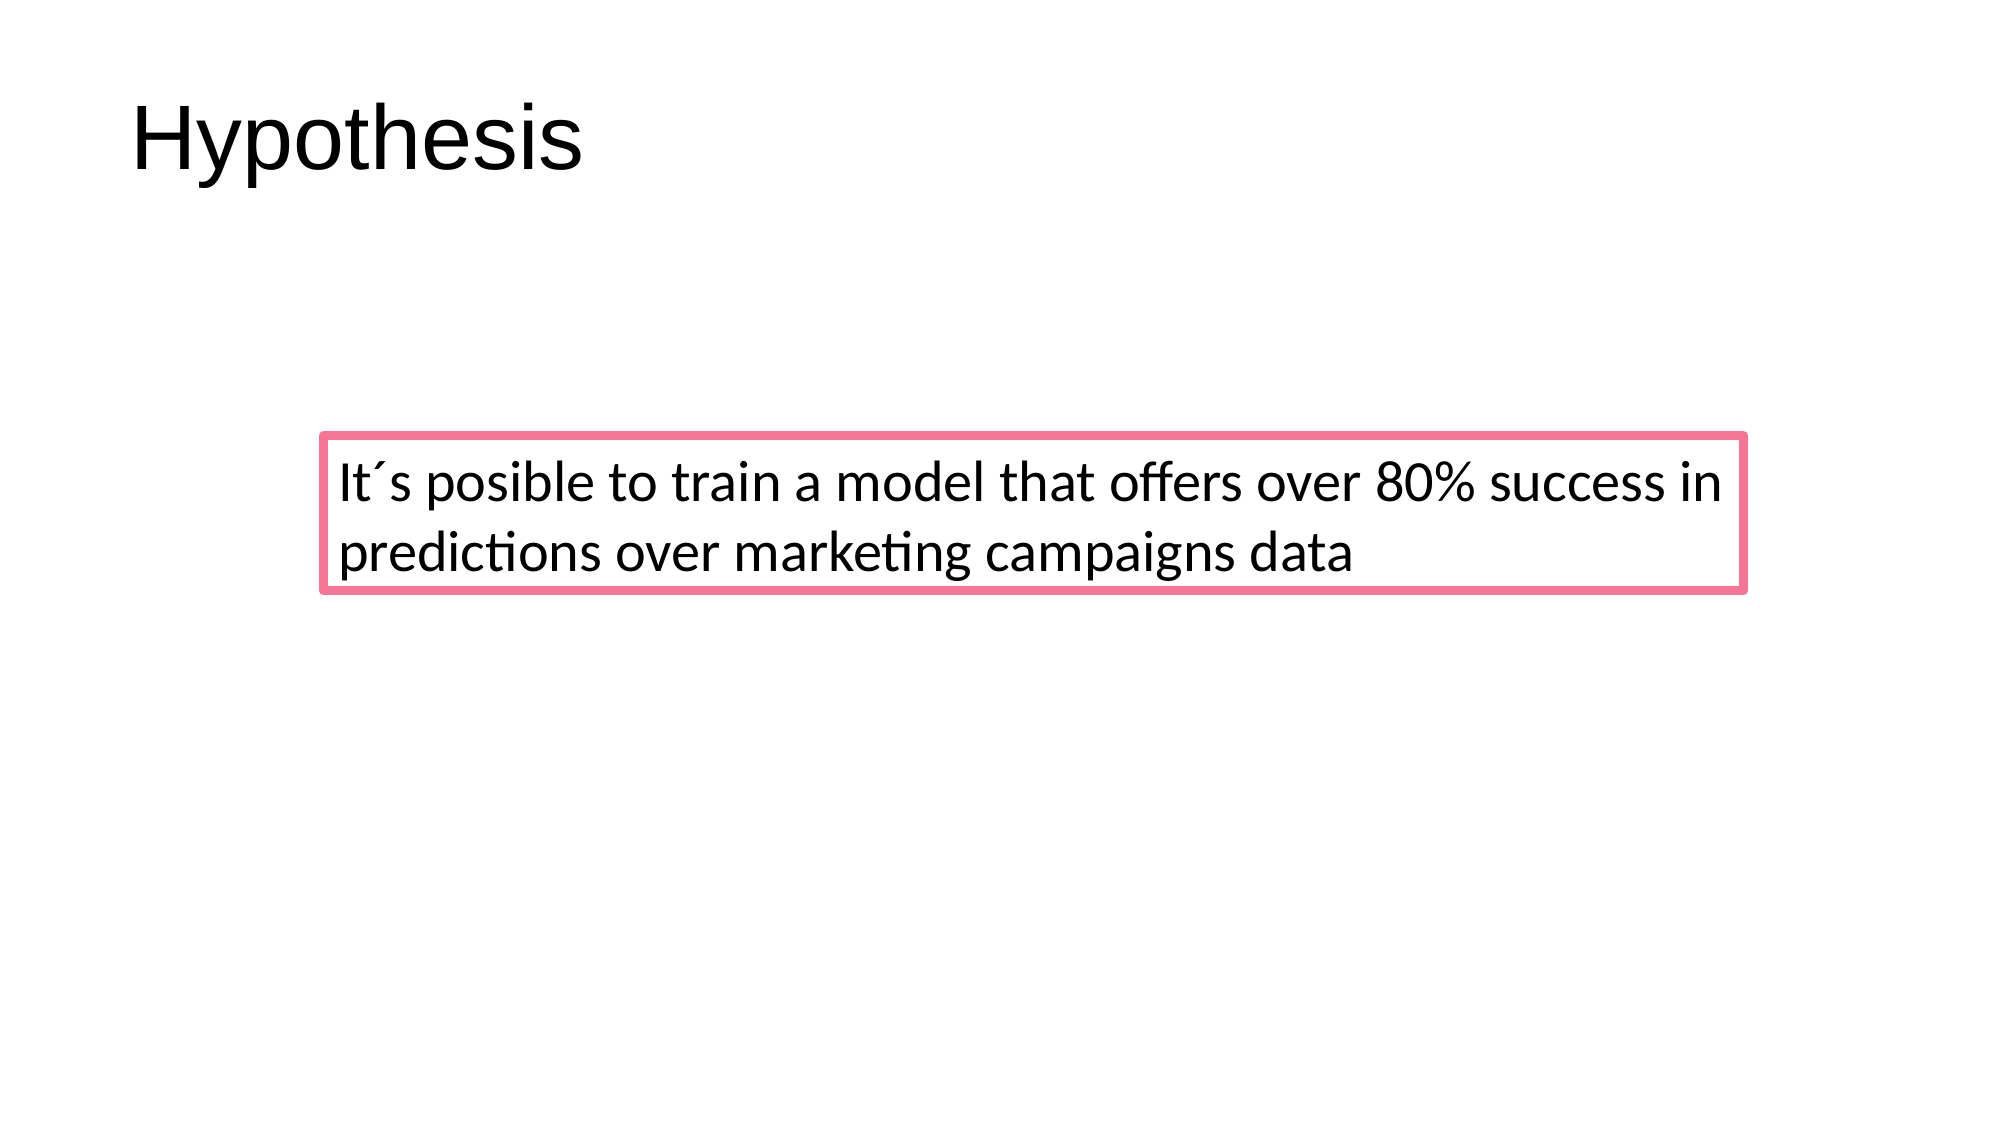

# Hypothesis
It´s posible to train a model that offers over 80% success in predictions over marketing campaigns data